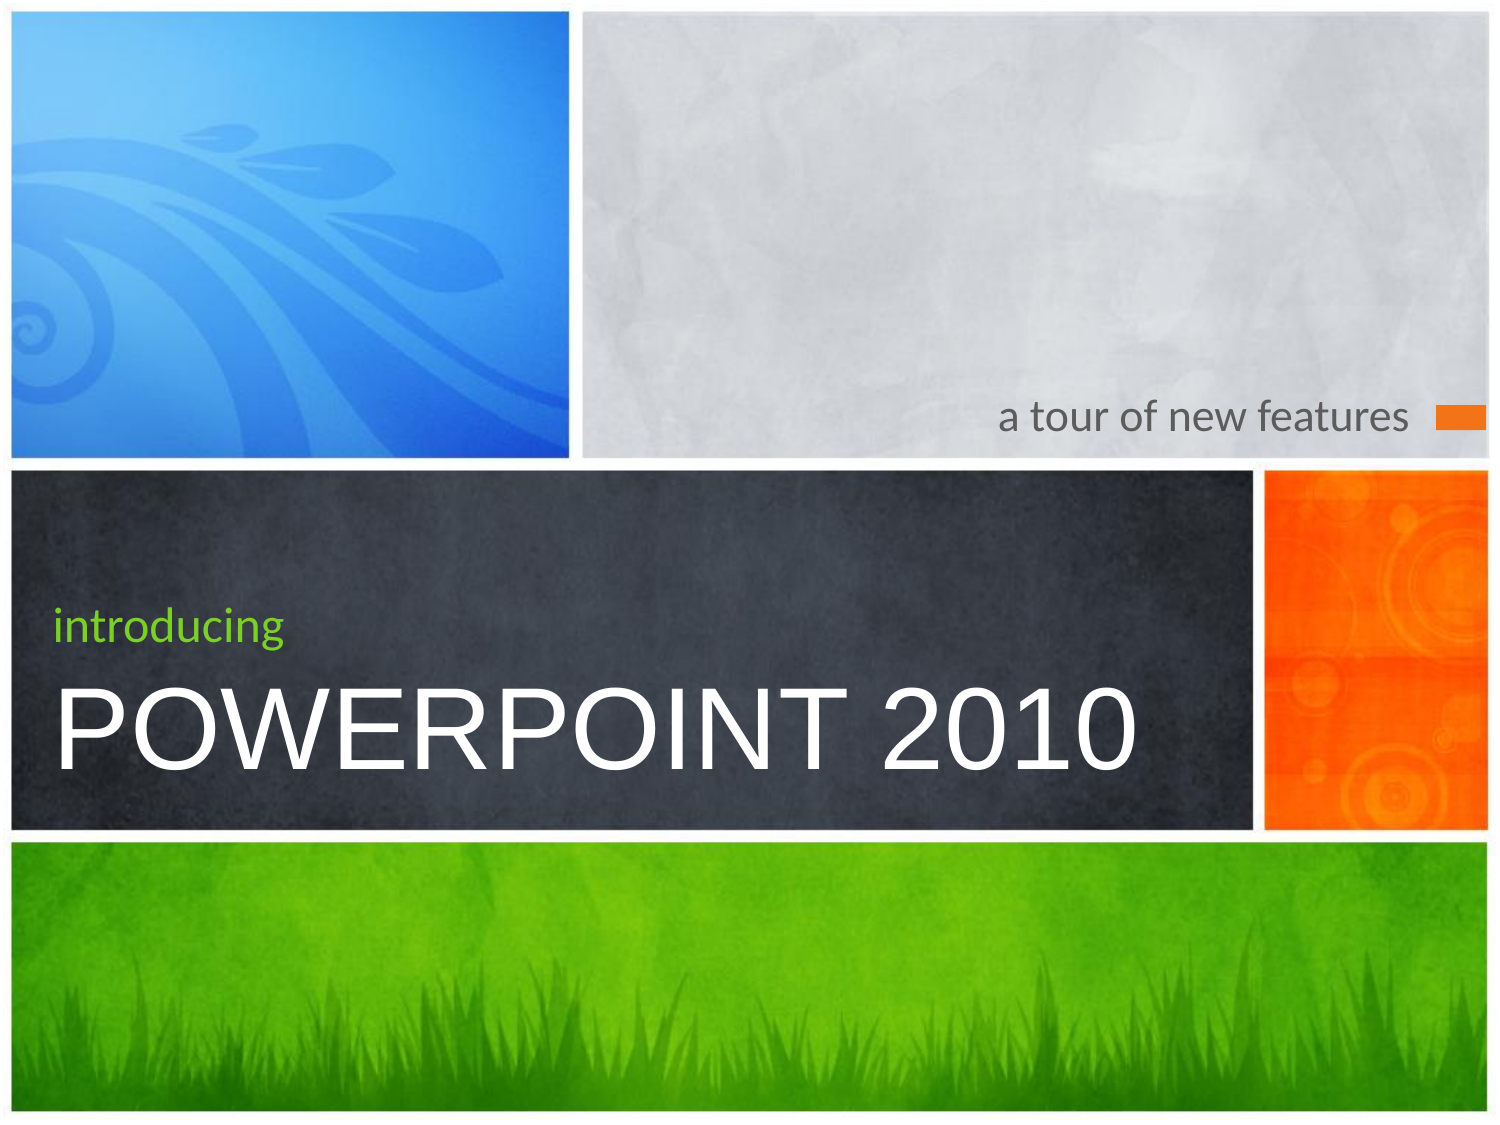

a tour of new features
# introducing POWERPOINT 2010